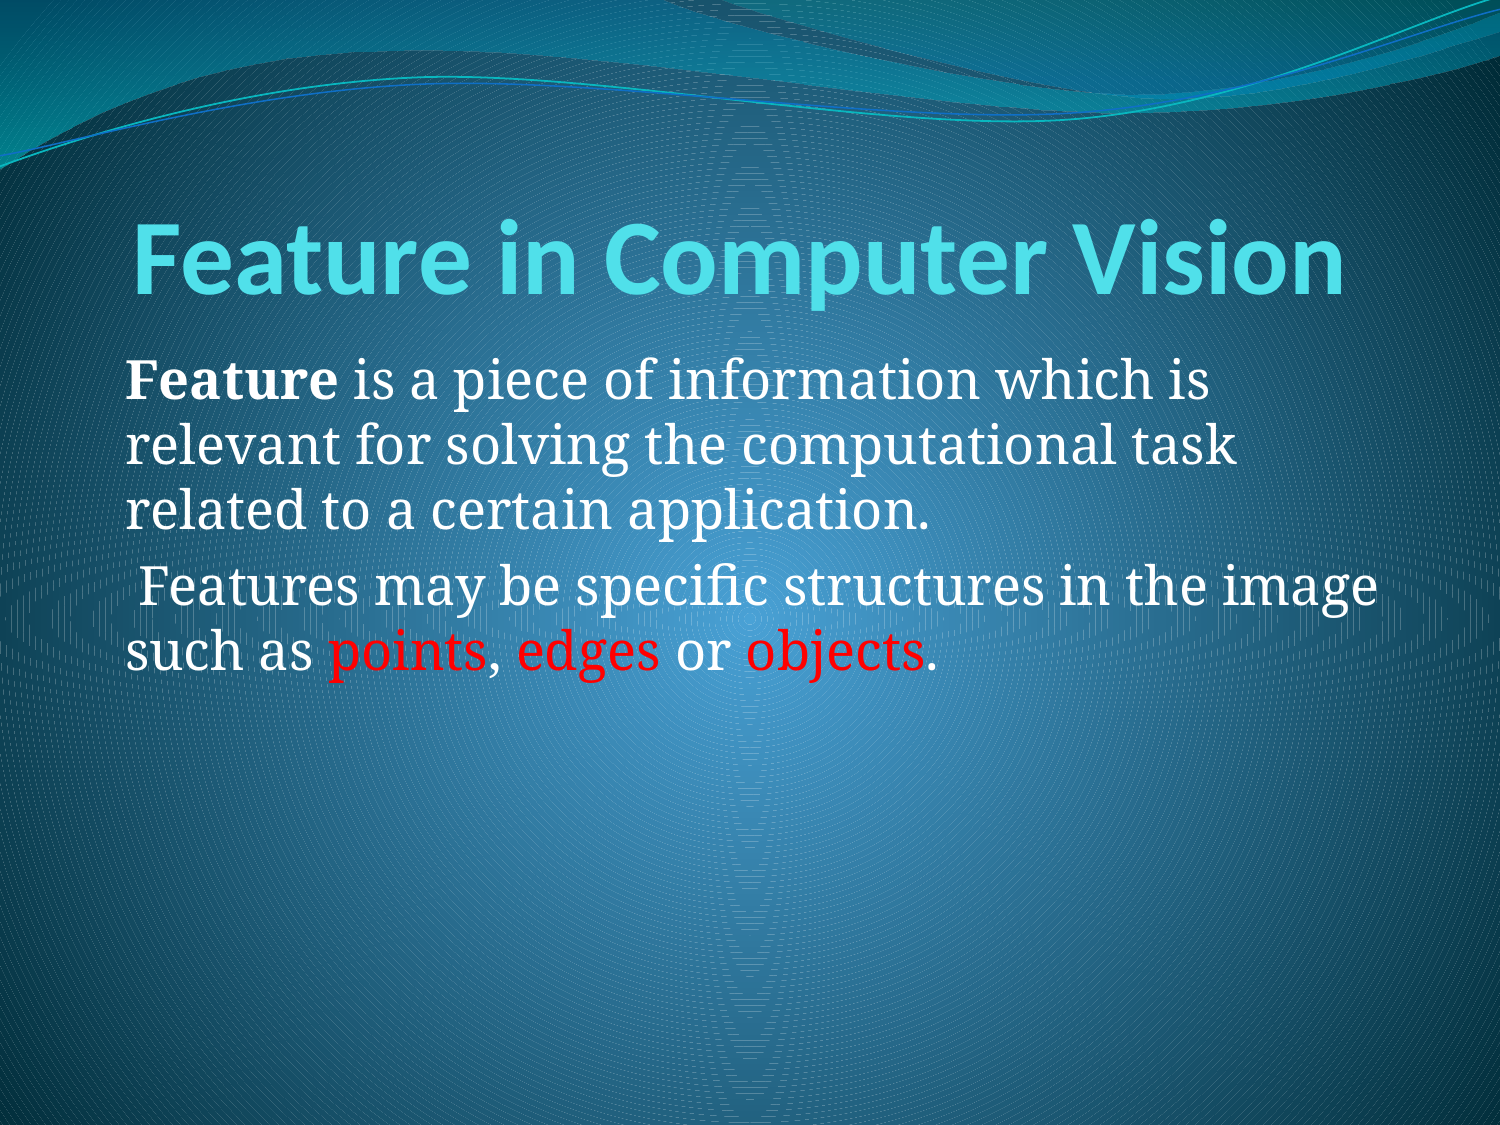

# Feature in Computer Vision
Feature is a piece of information which is relevant for solving the computational task related to a certain application.
 Features may be specific structures in the image such as points, edges or objects.